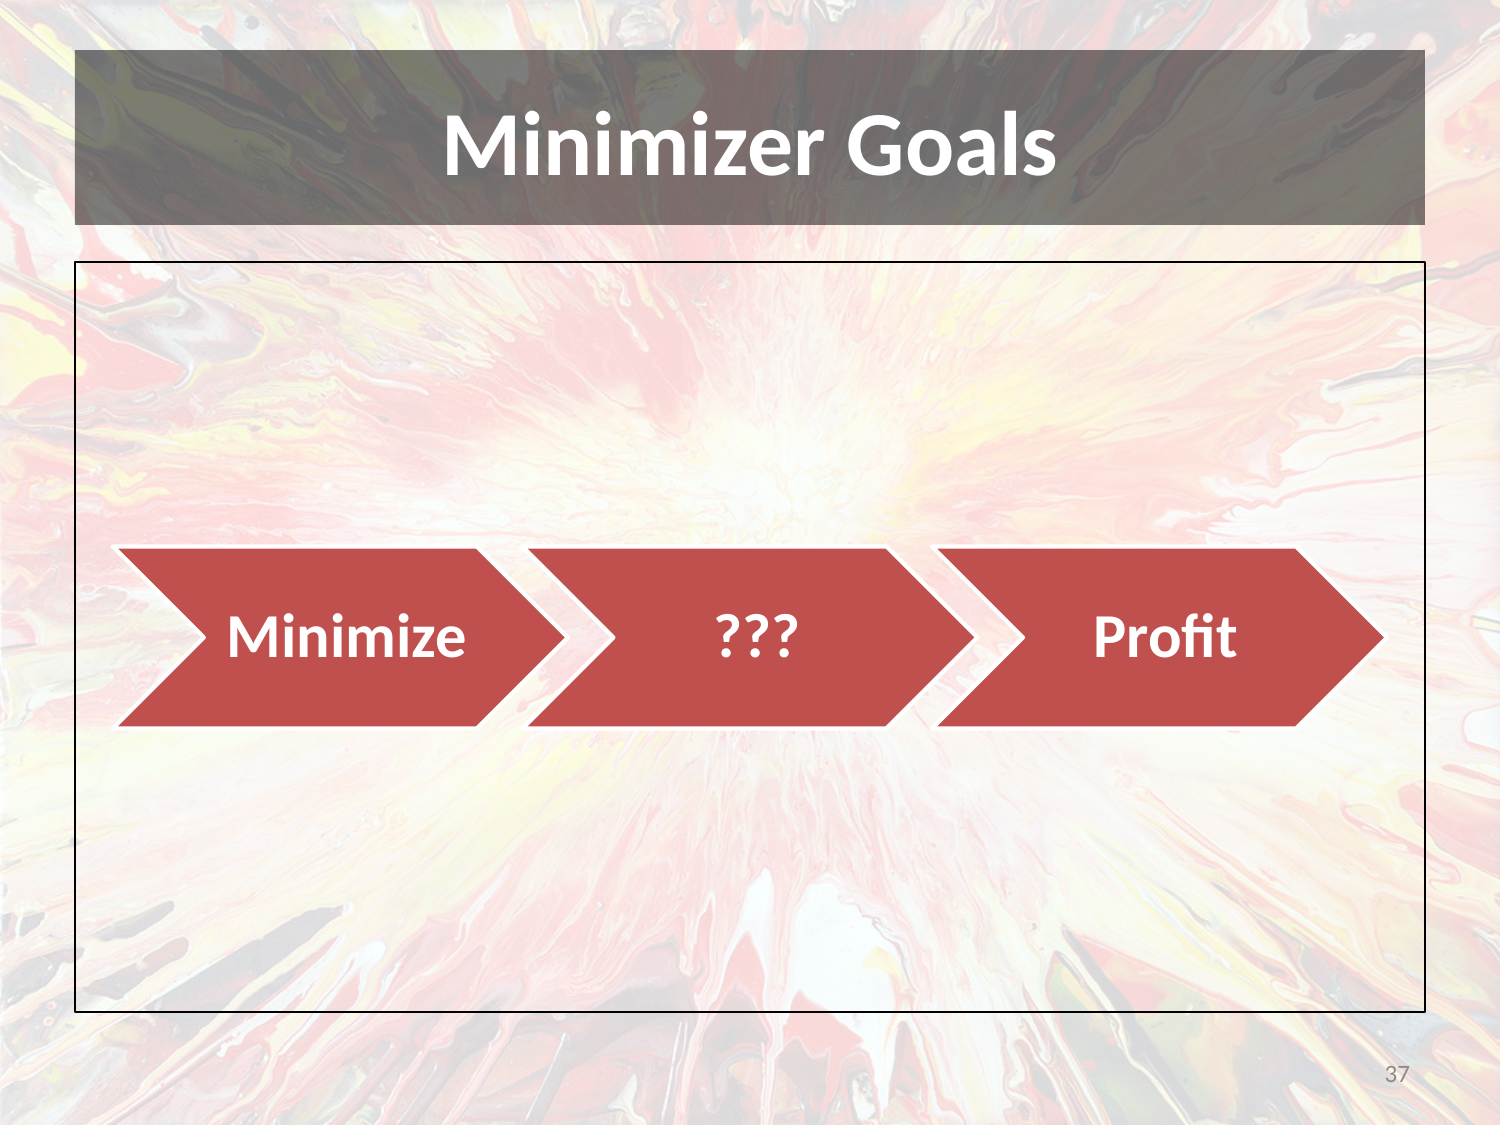

# Minimizer Goals
Minimize
???
Profit

37